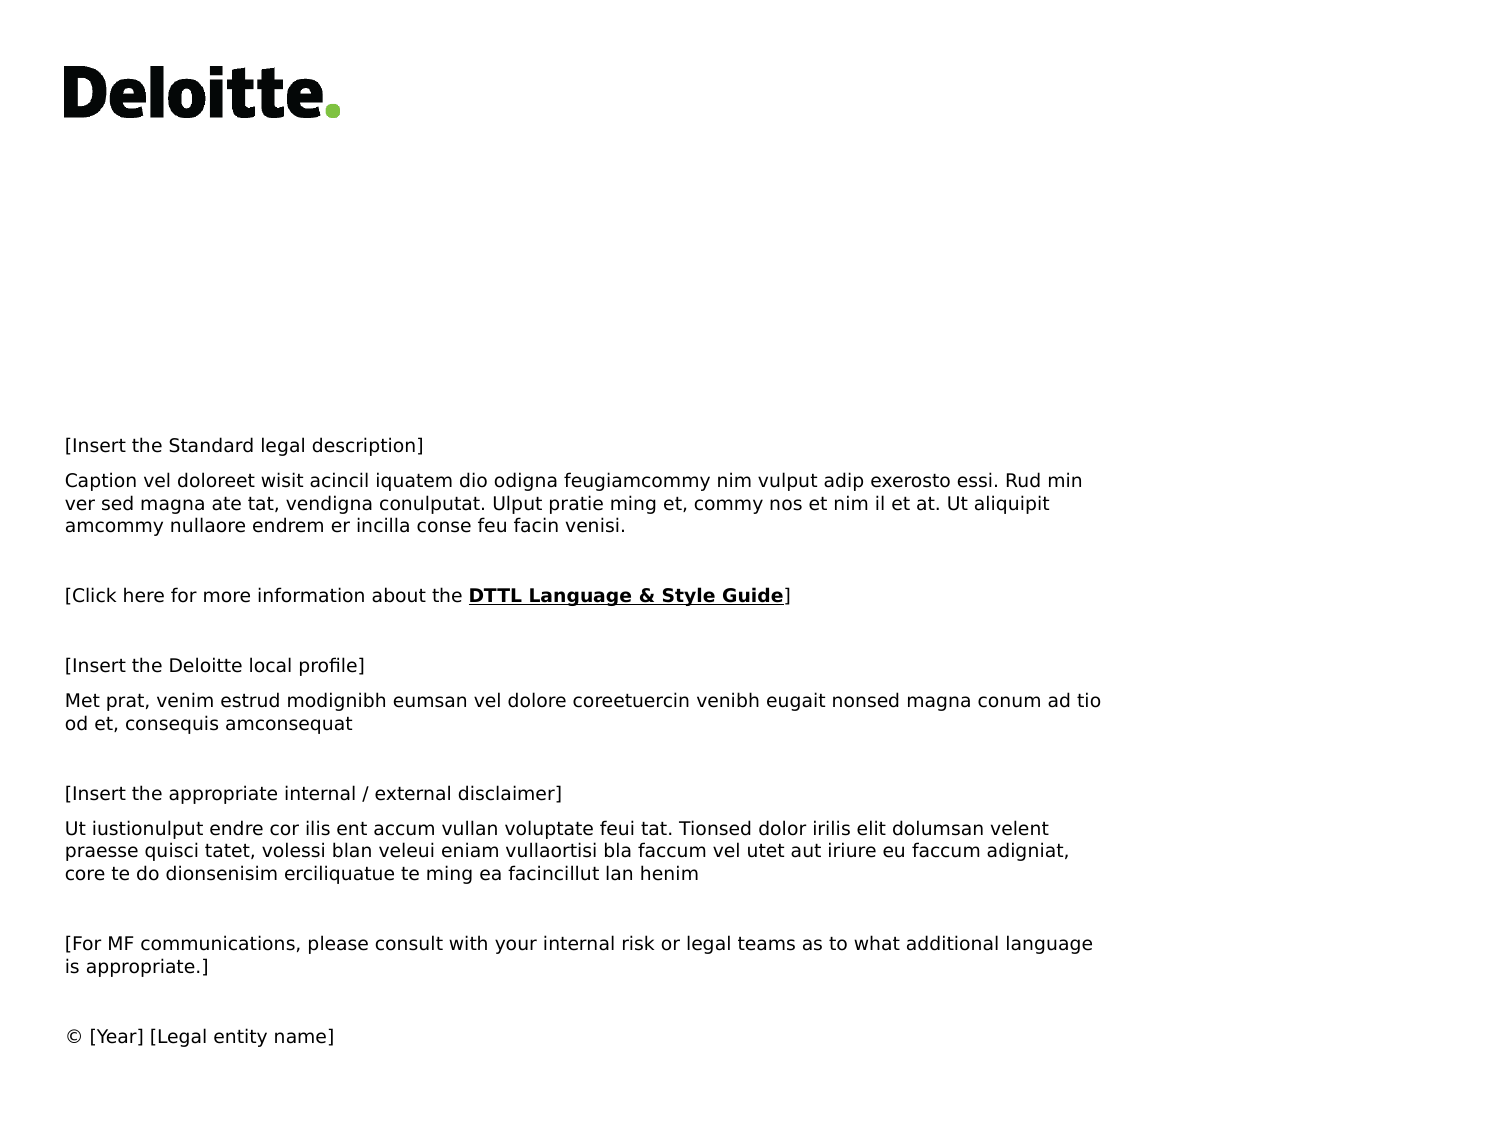

[Insert the Standard legal description]
Caption vel doloreet wisit acincil iquatem dio odigna feugiamcommy nim vulput adip exerosto essi. Rud min ver sed magna ate tat, vendigna conulputat. Ulput pratie ming et, commy nos et nim il et at. Ut aliquipit amcommy nullaore endrem er incilla conse feu facin venisi.

[Click here for more information about the DTTL Language & Style Guide]

[Insert the Deloitte local profile]
Met prat, venim estrud modignibh eumsan vel dolore coreetuercin venibh eugait nonsed magna conum ad tio od et, consequis amconsequat

[Insert the appropriate internal / external disclaimer]
Ut iustionulput endre cor ilis ent accum vullan voluptate feui tat. Tionsed dolor irilis elit dolumsan velent praesse quisci tatet, volessi blan veleui eniam vullaortisi bla faccum vel utet aut iriure eu faccum adigniat, core te do dionsenisim erciliquatue te ming ea facincillut lan henim

[For MF communications, please consult with your internal risk or legal teams as to what additional language is appropriate.]

© [Year] [Legal entity name]